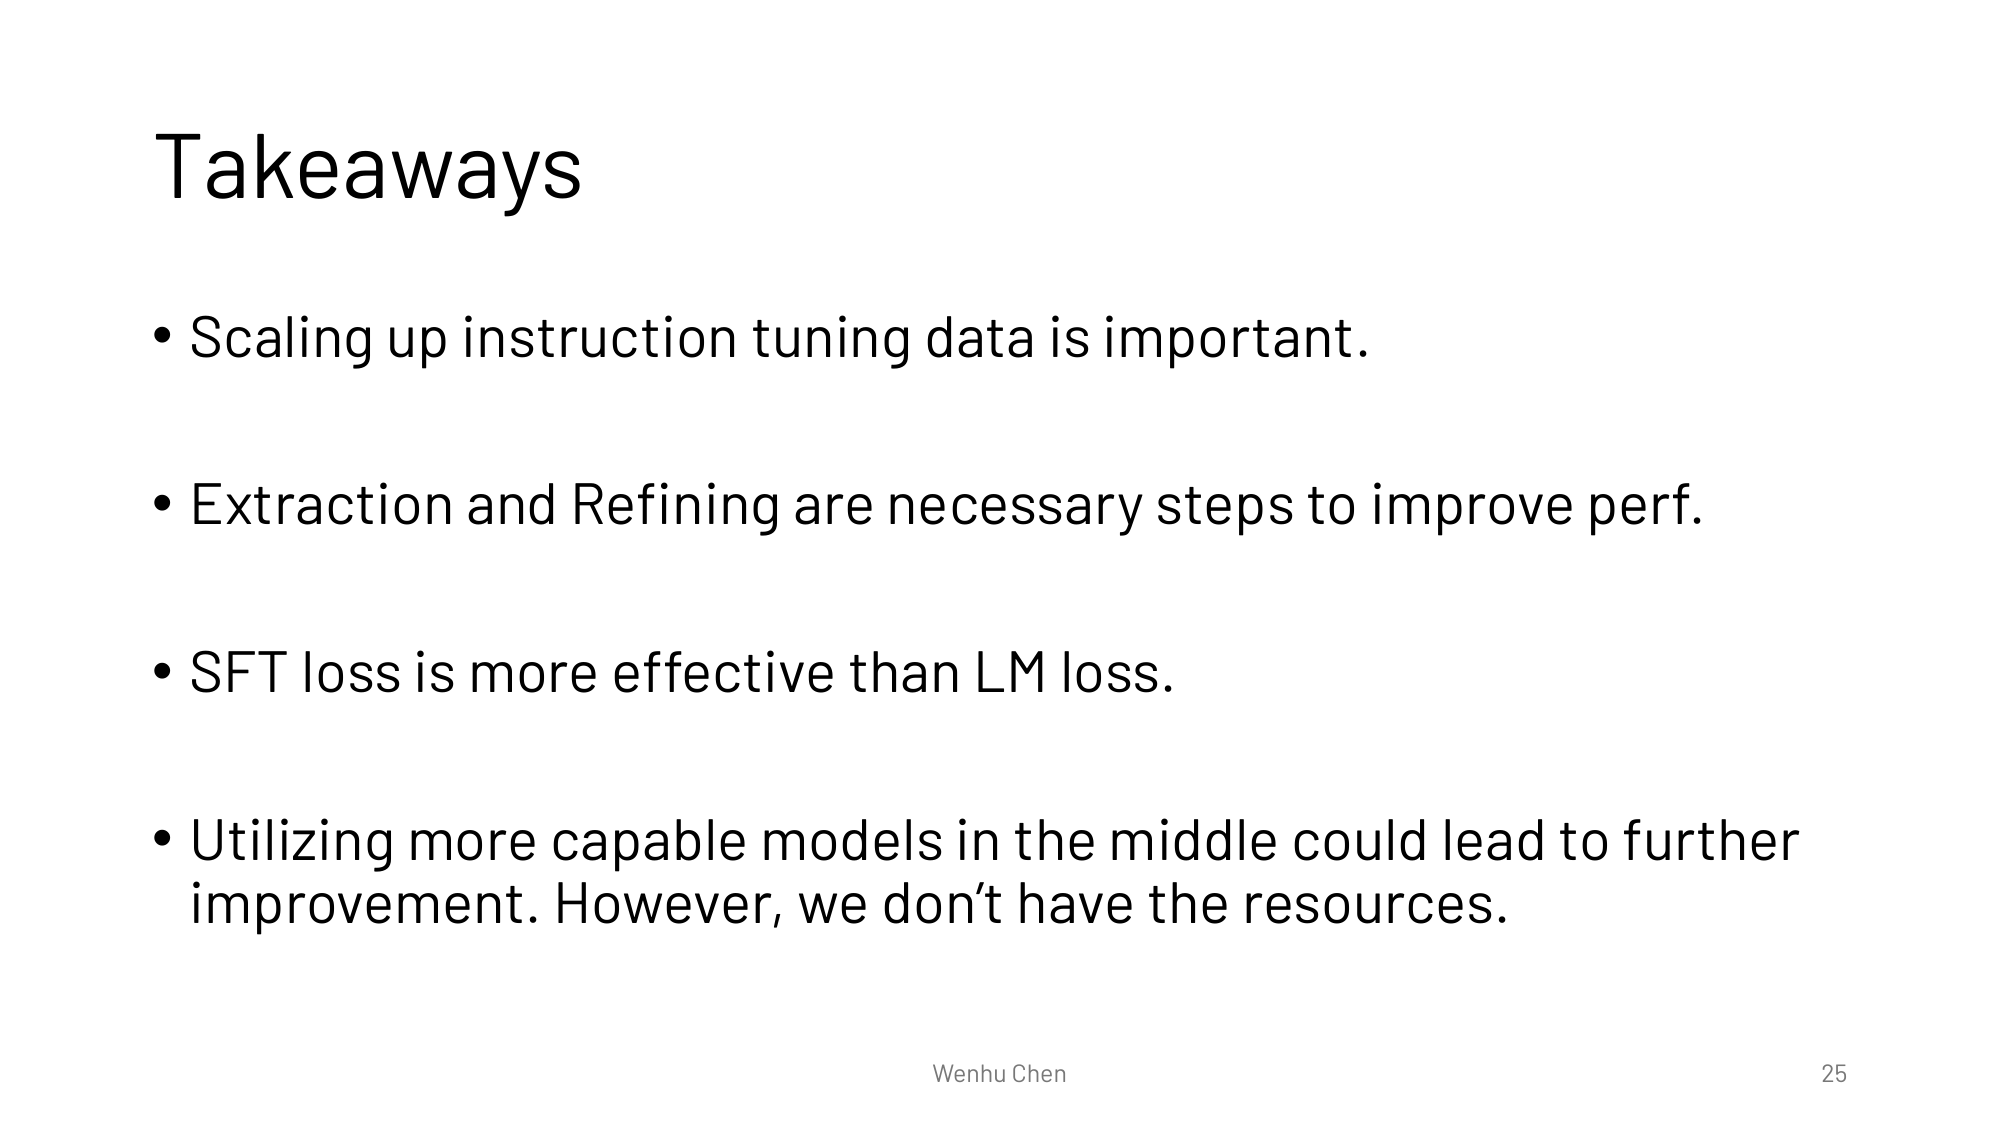

# Takeaways
Scaling up instruction tuning data is important.

Extraction and Refining are necessary steps to improve perf.

SFT loss is more effective than LM loss.

Utilizing more capable models in the middle could lead to further improvement. However, we don’t have the resources.
Wenhu Chen
25